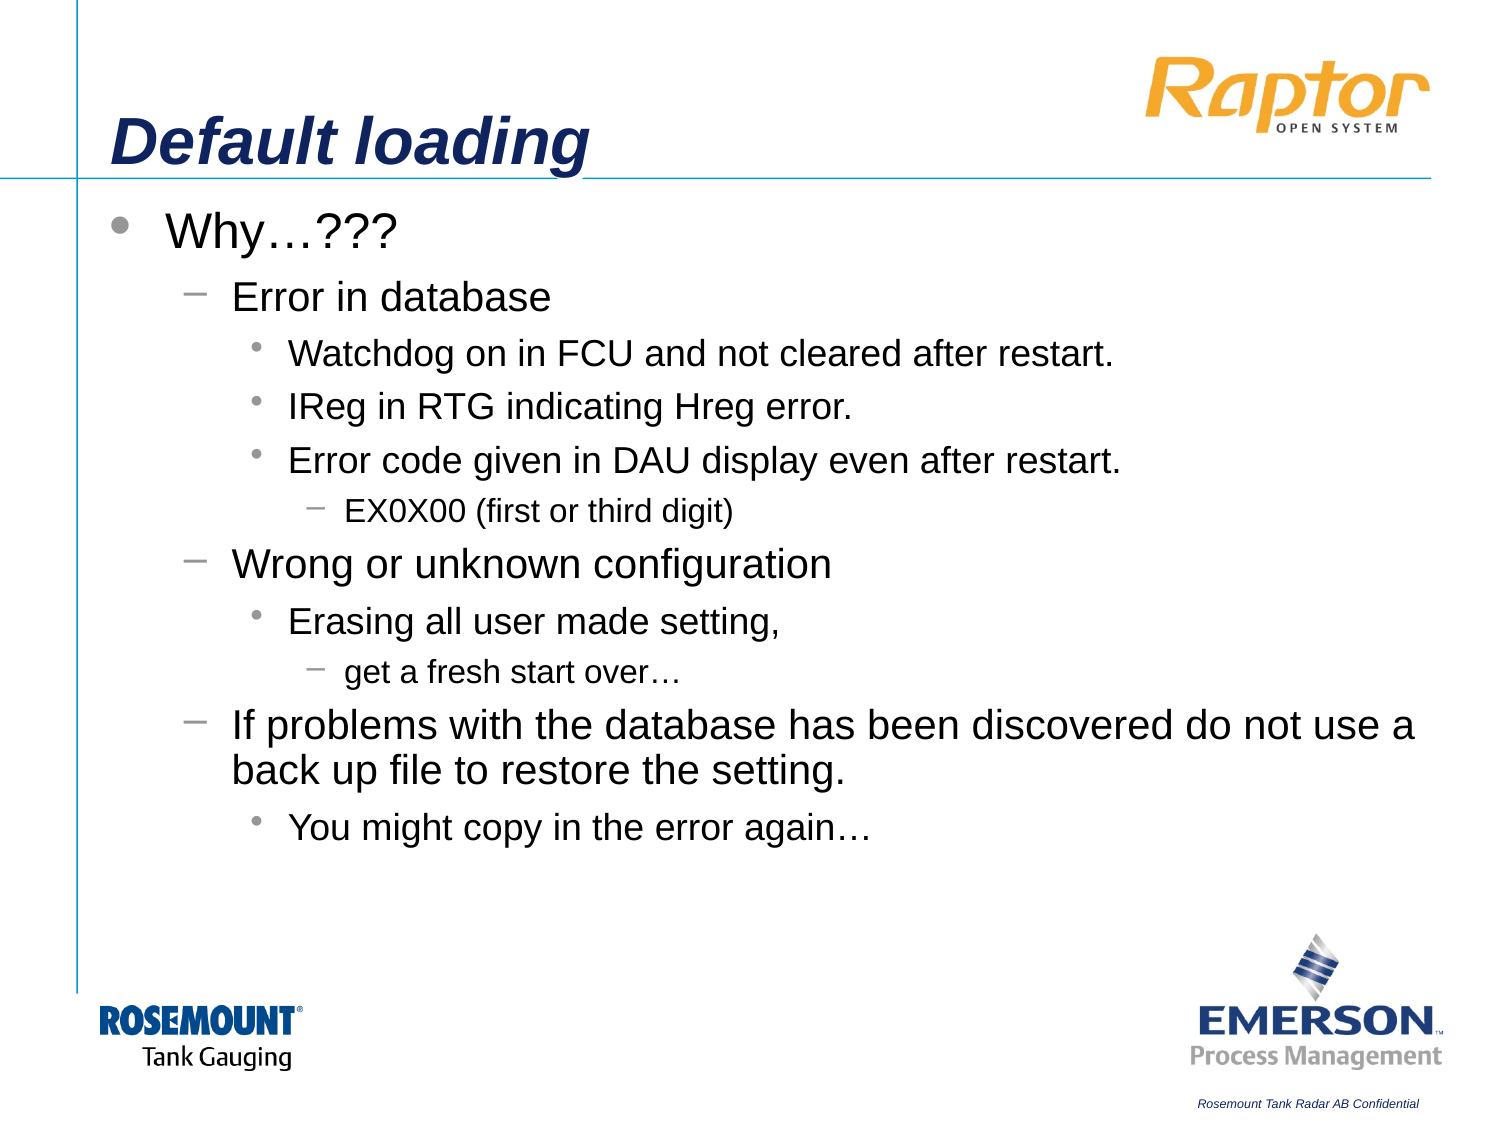

# Default loading
Why…???
Error in database
Watchdog on in FCU and not cleared after restart.
IReg in RTG indicating Hreg error.
Error code given in DAU display even after restart.
EX0X00 (first or third digit)
Wrong or unknown configuration
Erasing all user made setting,
get a fresh start over…
If problems with the database has been discovered do not use a back up file to restore the setting.
You might copy in the error again…